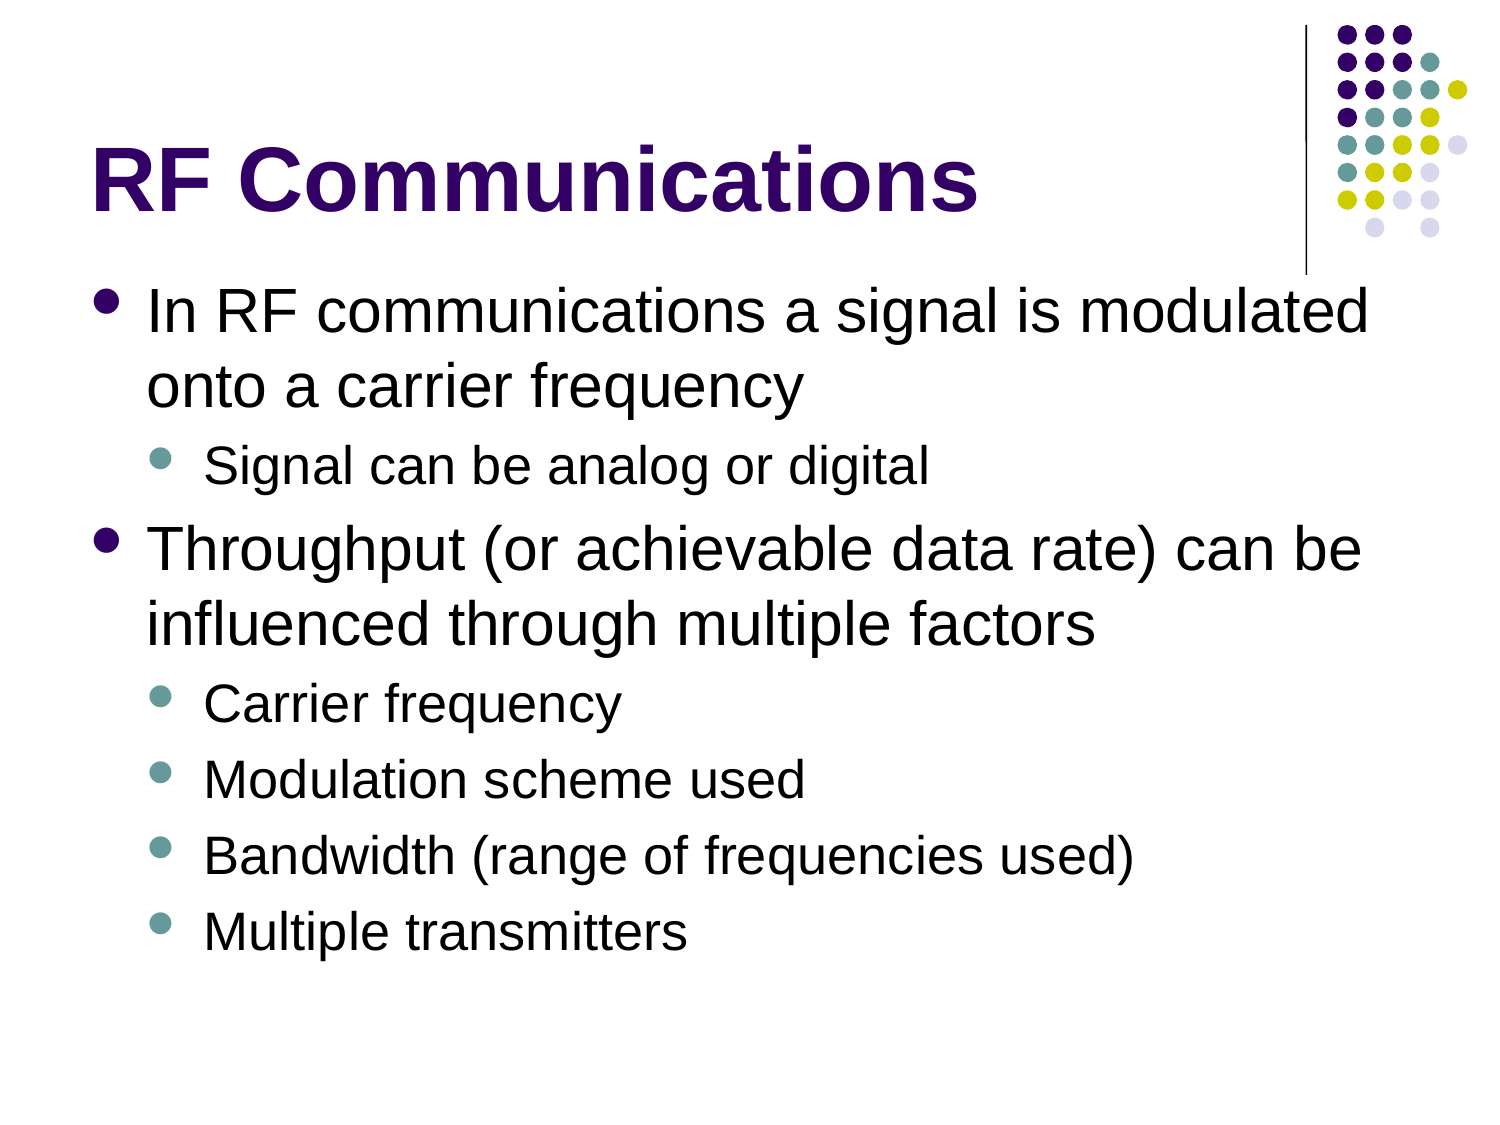

# RF Communications
In RF communications a signal is modulated onto a carrier frequency
Signal can be analog or digital
Throughput (or achievable data rate) can be influenced through multiple factors
Carrier frequency
Modulation scheme used
Bandwidth (range of frequencies used)
Multiple transmitters